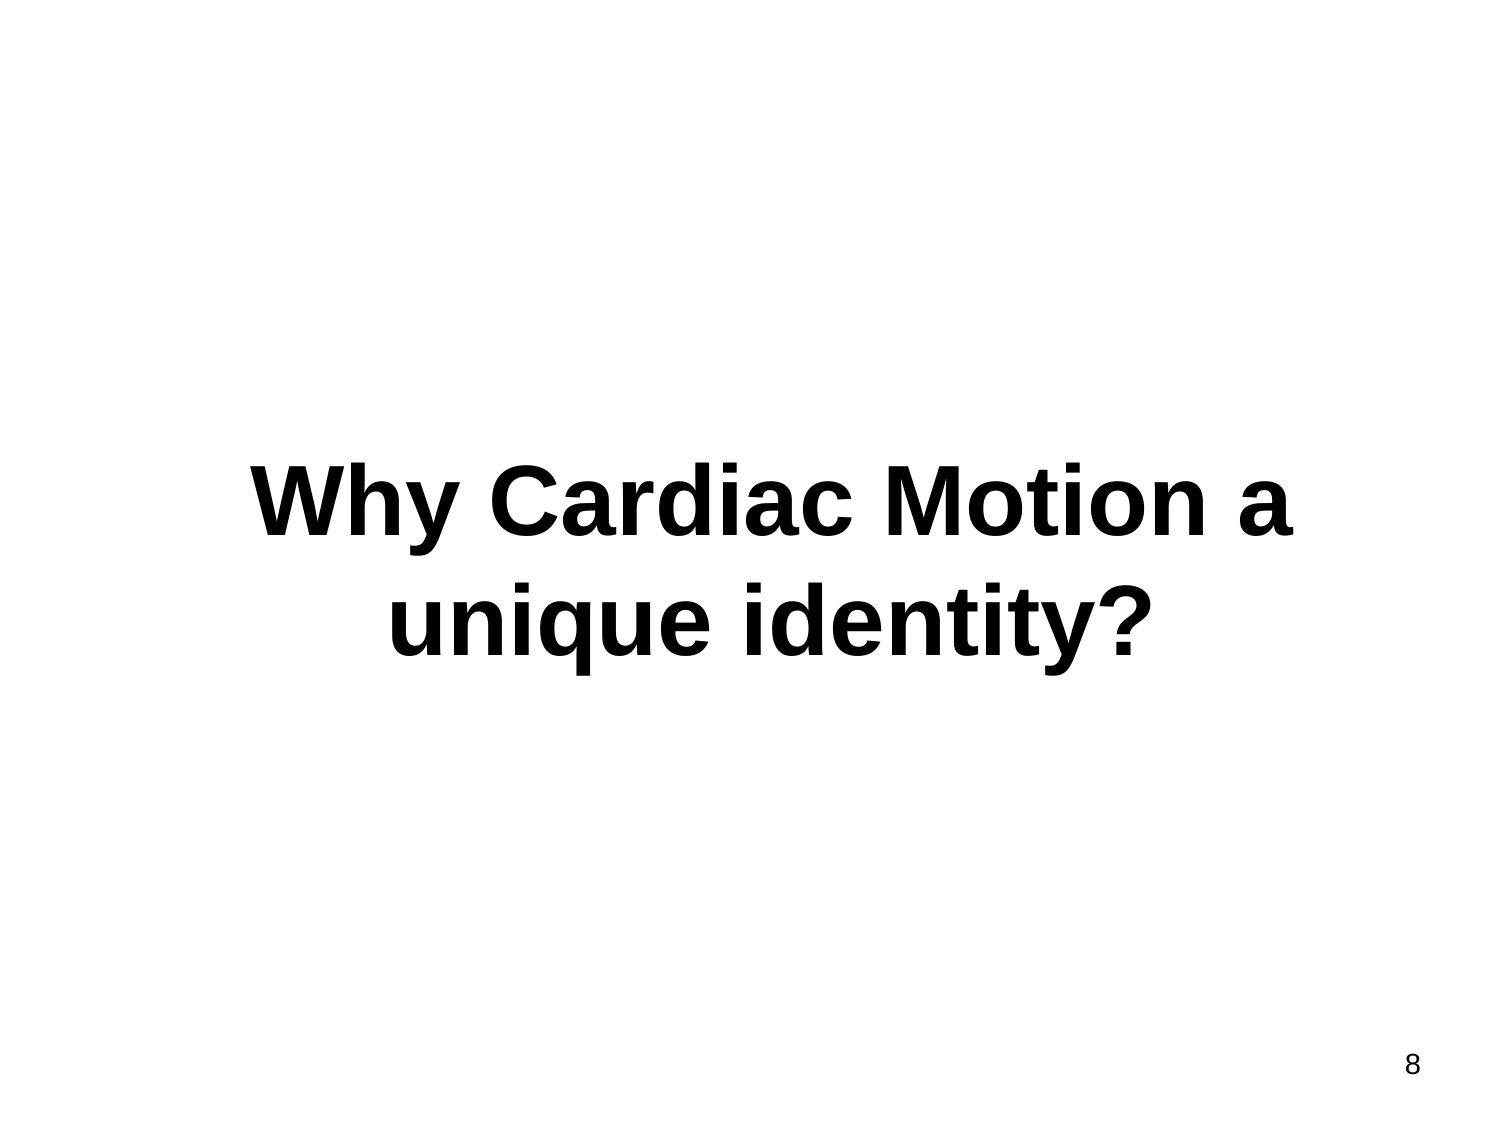

#

Why Cardiac Motion a unique identity?
8